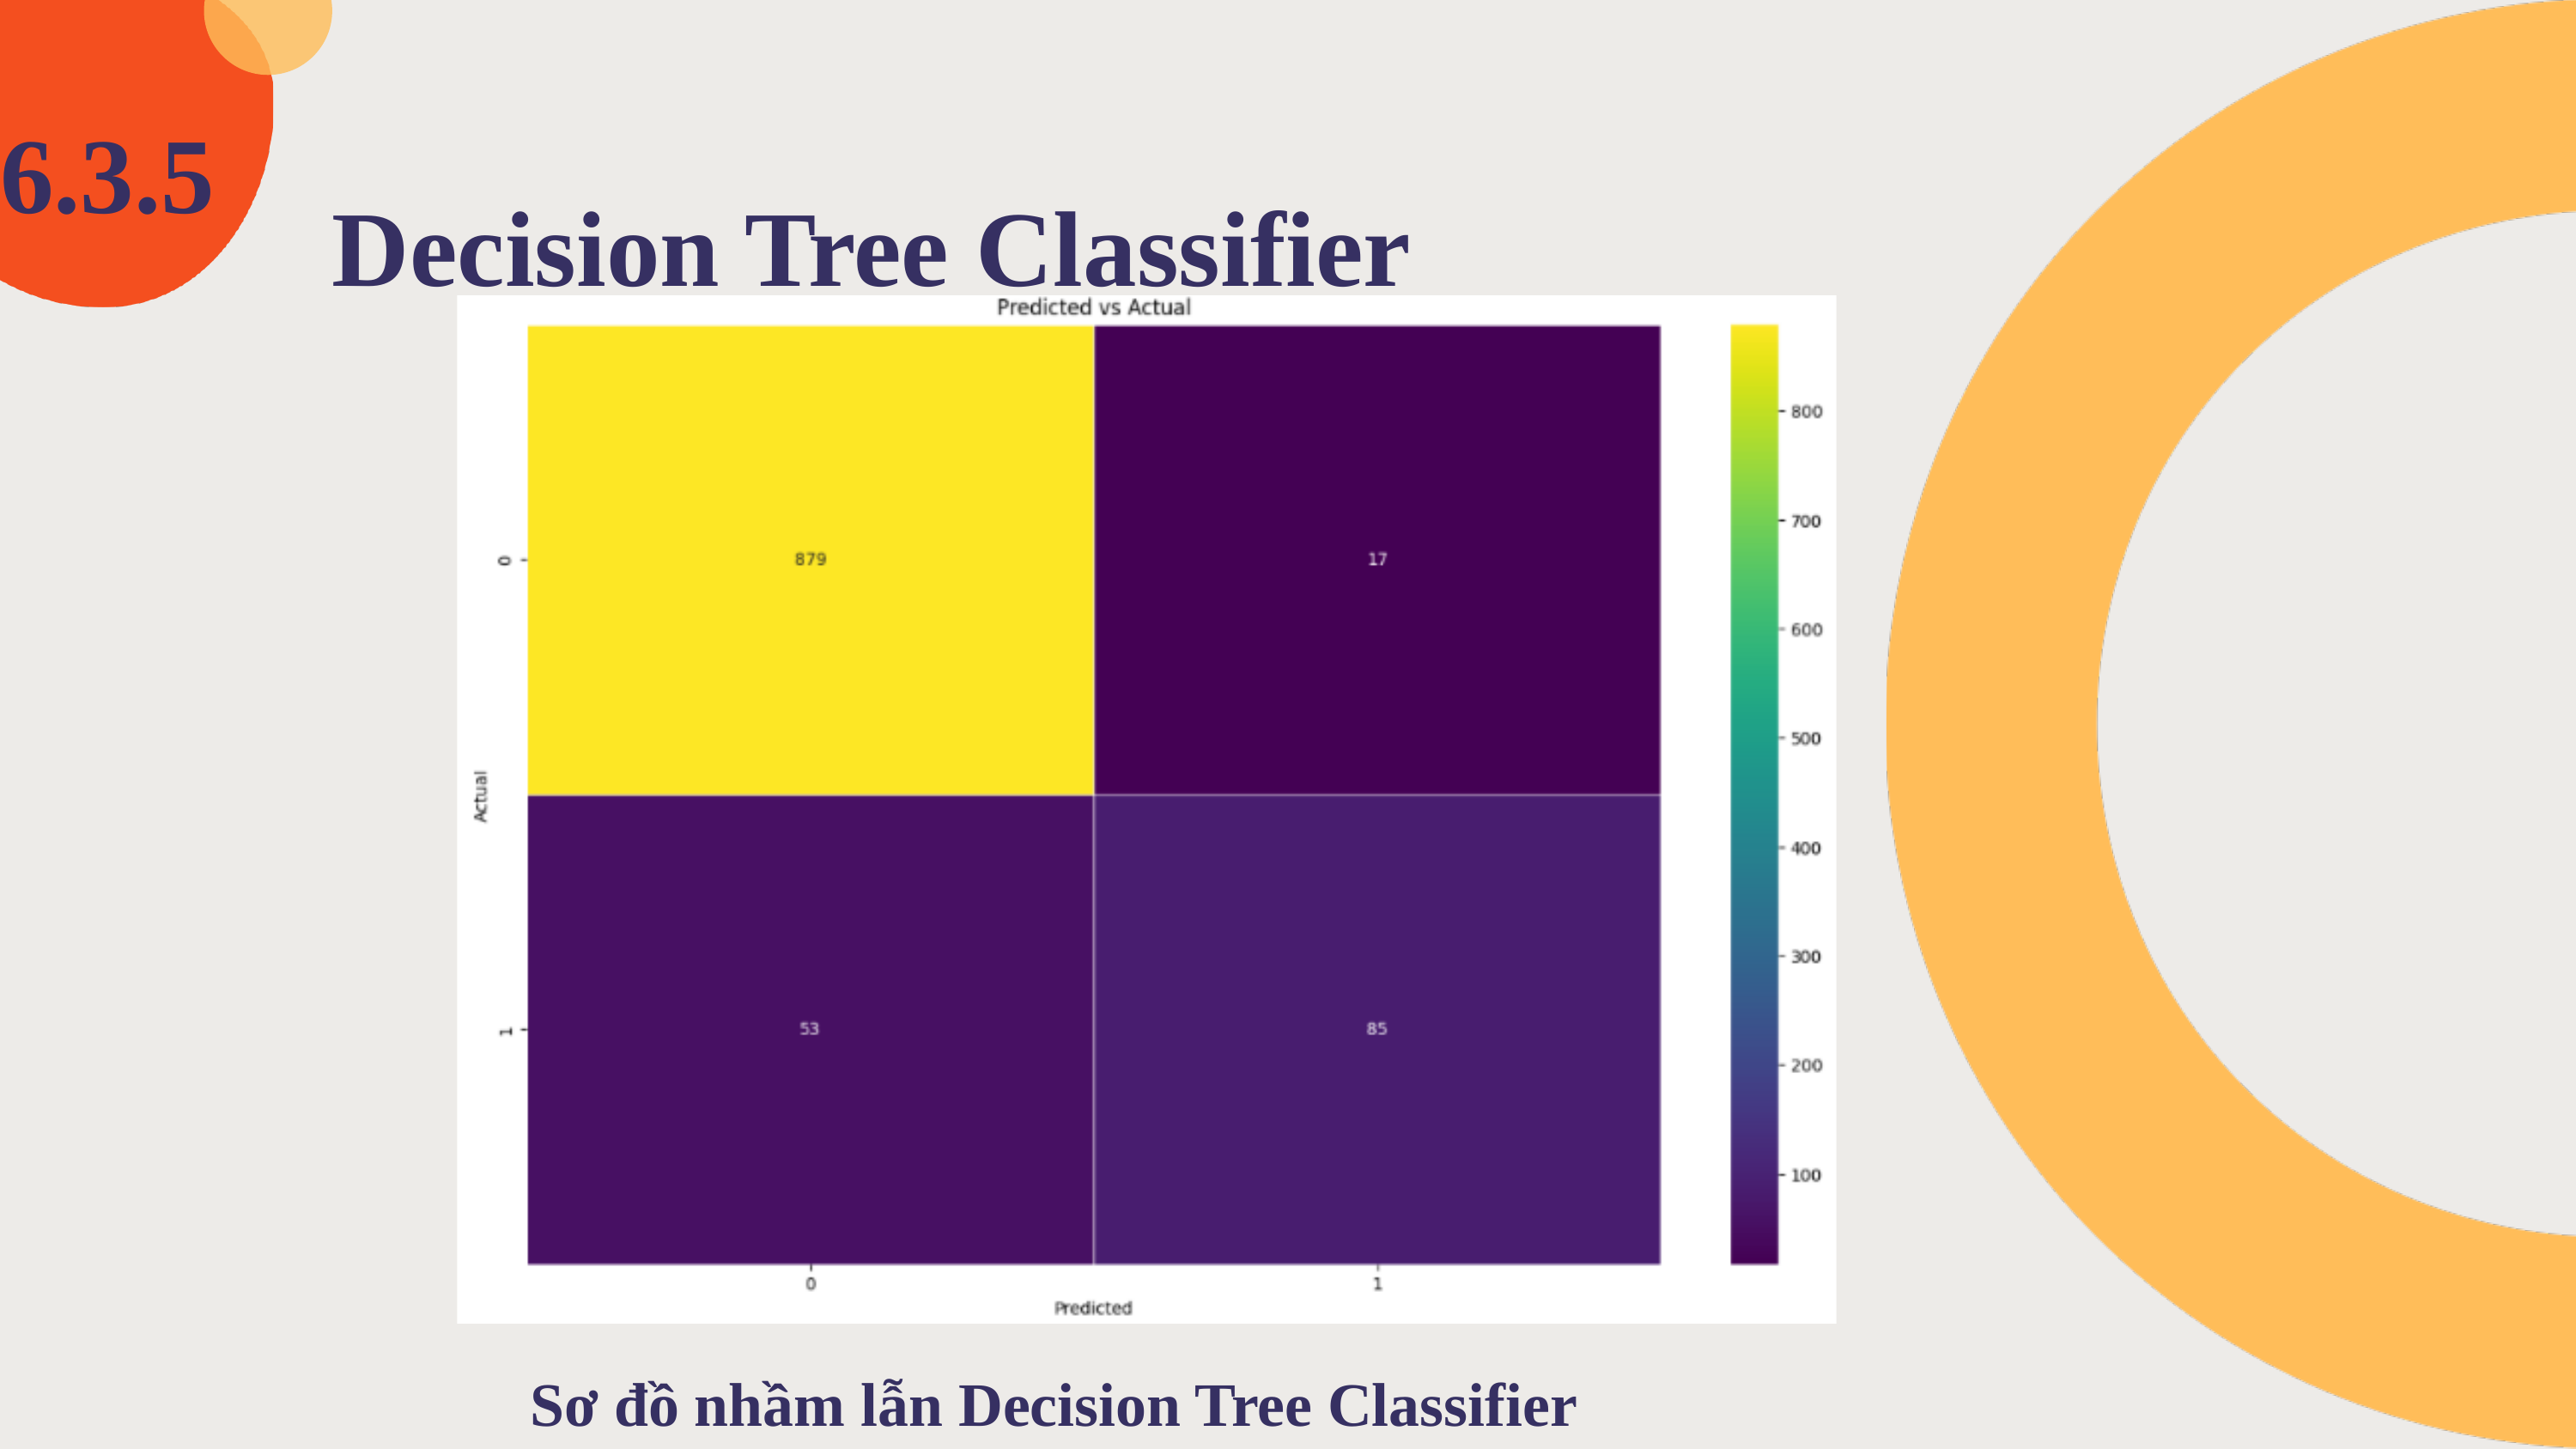

6.3.5
Decision Tree Classifier

Sơ đồ nhầm lẫn Decision Tree Classifier